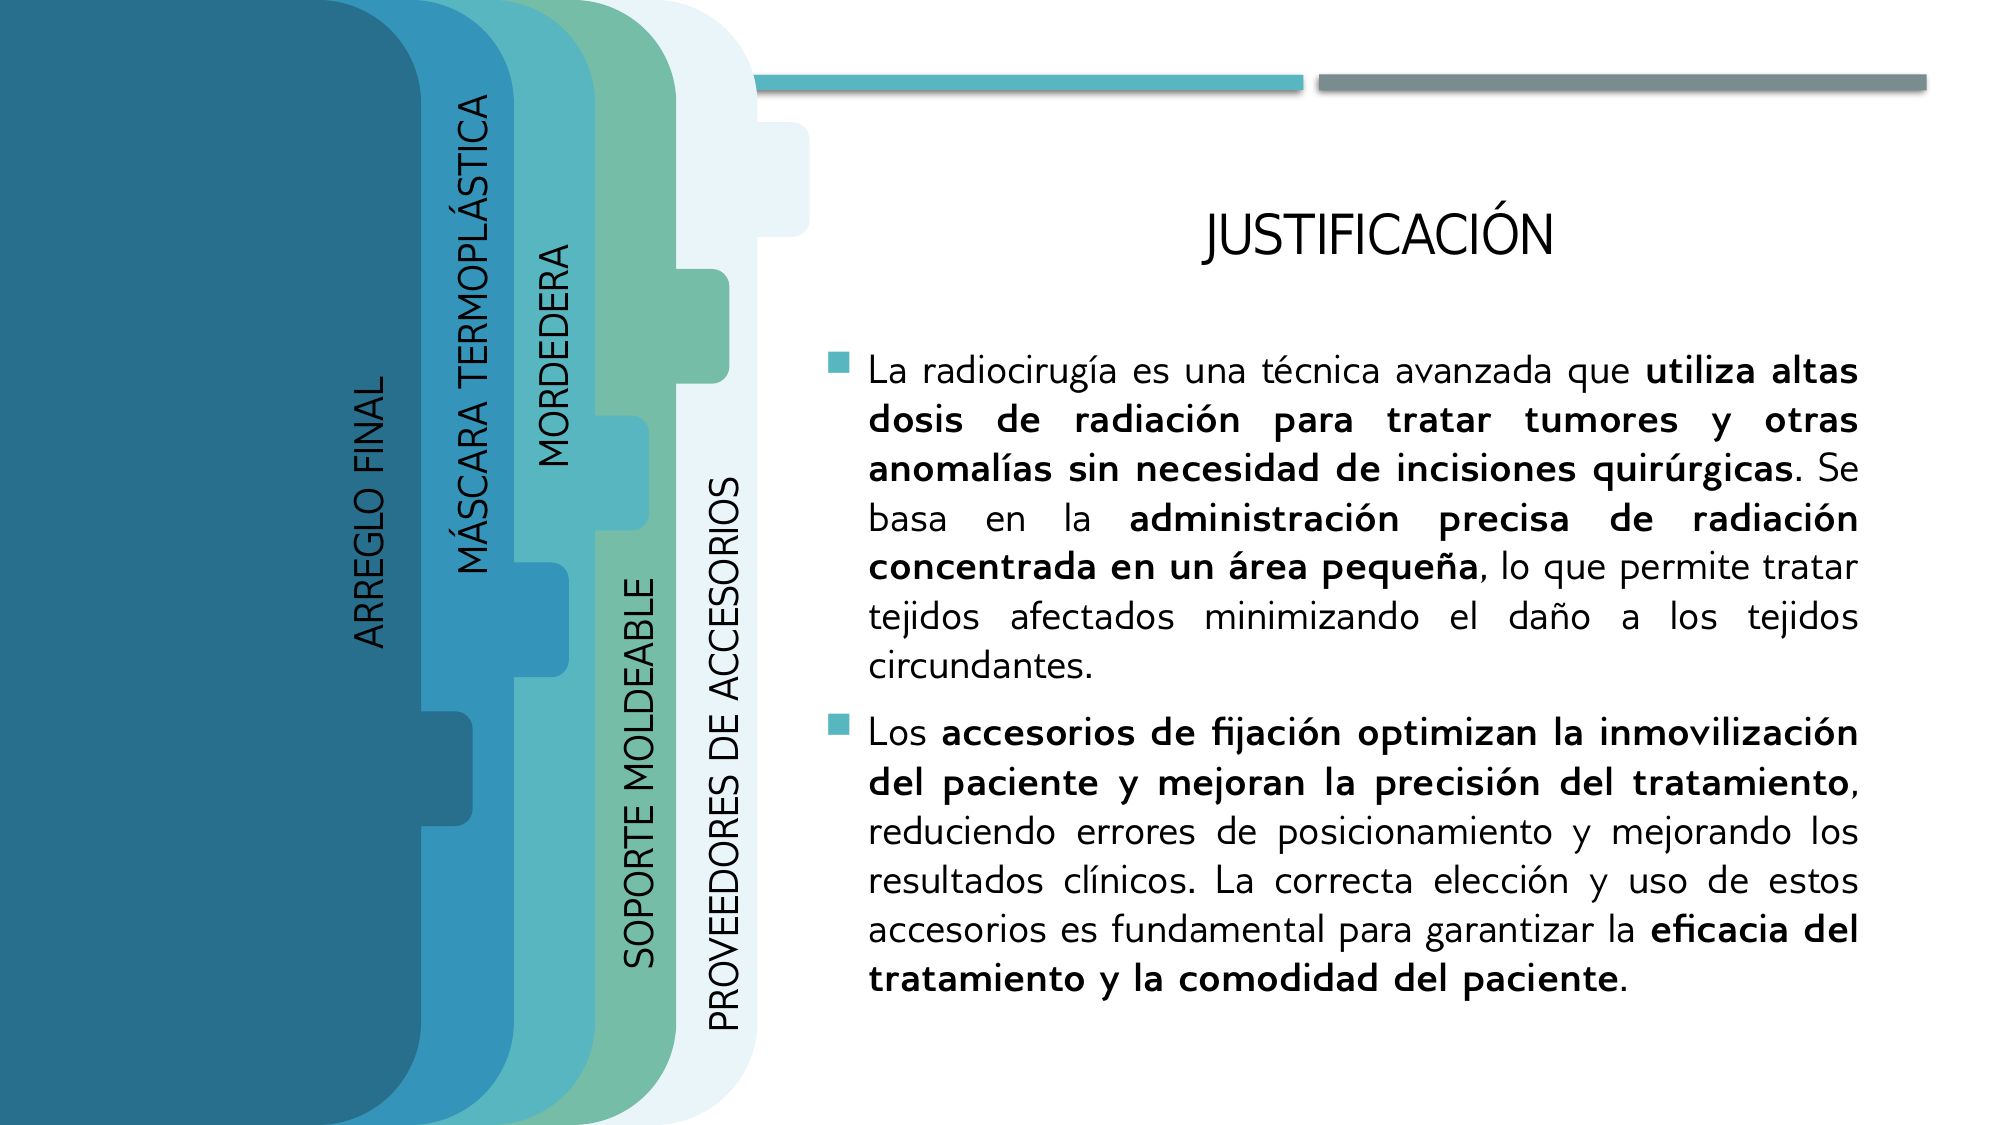

justificación
Máscara termoplástica
mordedera
La radiocirugía es una técnica avanzada que utiliza altas dosis de radiación para tratar tumores y otras anomalías sin necesidad de incisiones quirúrgicas. Se basa en la administración precisa de radiación concentrada en un área pequeña, lo que permite tratar tejidos afectados minimizando el daño a los tejidos circundantes.
Los accesorios de fijación optimizan la inmovilización del paciente y mejoran la precisión del tratamiento, reduciendo errores de posicionamiento y mejorando los resultados clínicos. La correcta elección y uso de estos accesorios es fundamental para garantizar la eficacia del tratamiento y la comodidad del paciente.
Arreglo final
Proveedores de accesorios
Soporte moldeable